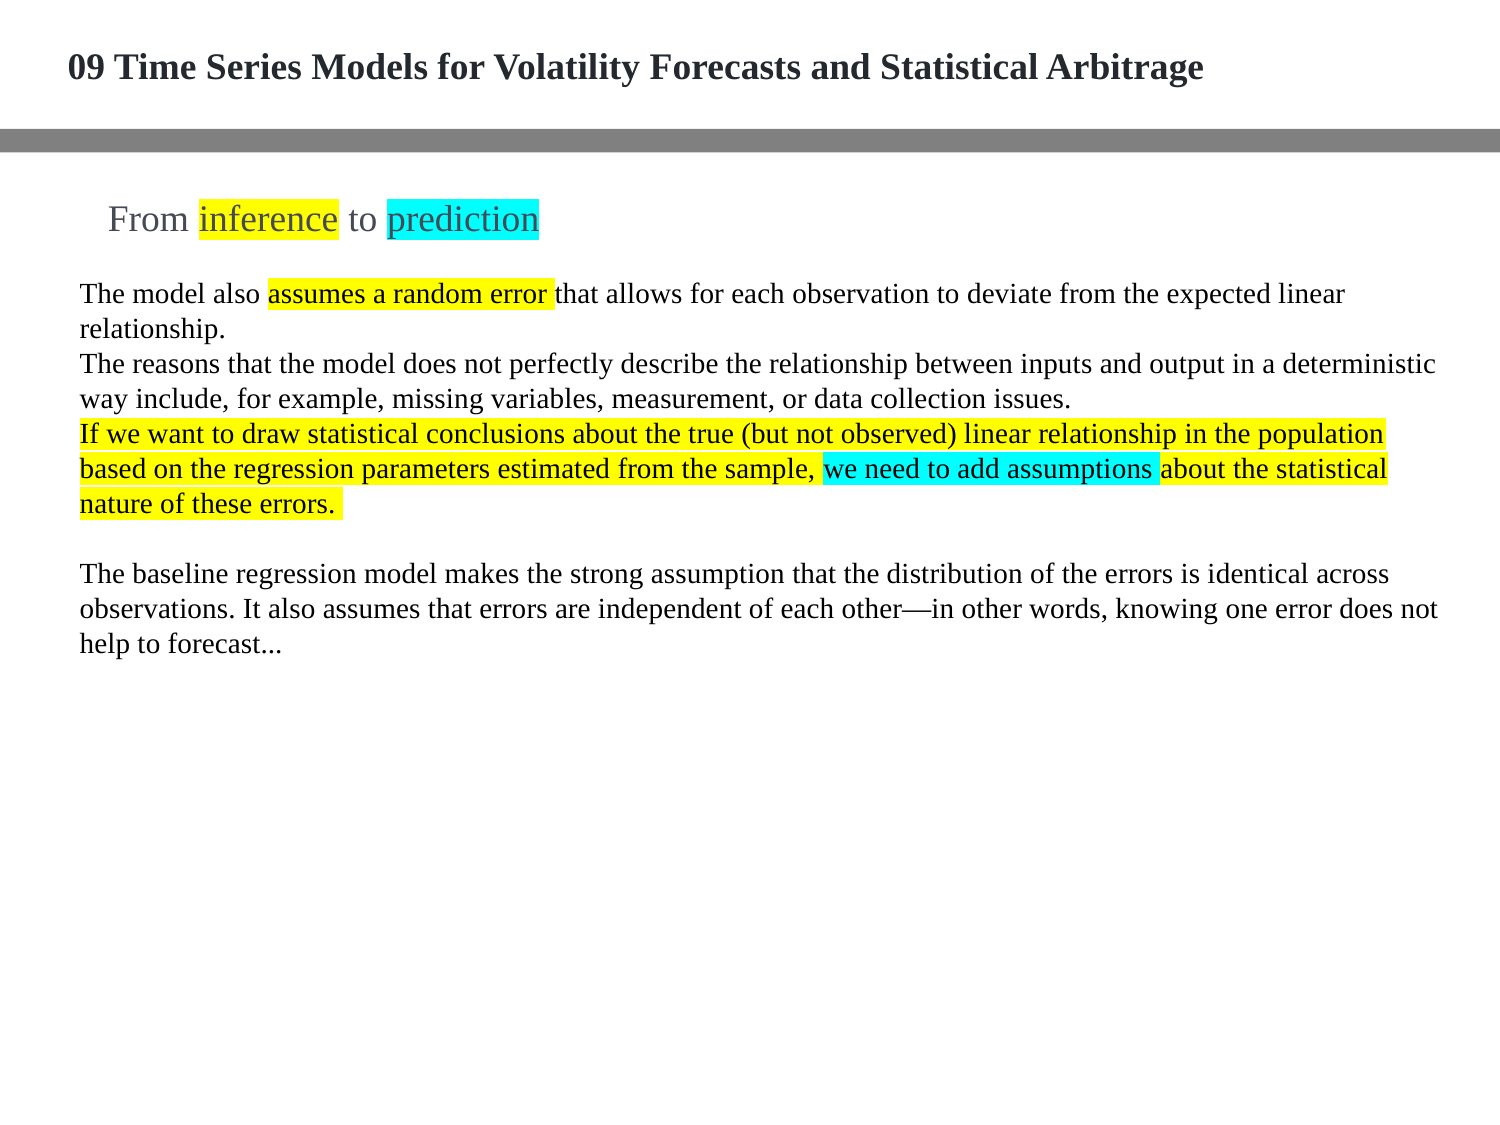

09 Time Series Models for Volatility Forecasts and Statistical Arbitrage

From inference to prediction
The model also assumes a random error that allows for each observation to deviate from the expected linear relationship.
The reasons that the model does not perfectly describe the relationship between inputs and output in a deterministic way include, for example, missing variables, measurement, or data collection issues.
If we want to draw statistical conclusions about the true (but not observed) linear relationship in the population based on the regression parameters estimated from the sample, we need to add assumptions about the statistical nature of these errors.

The baseline regression model makes the strong assumption that the distribution of the errors is identical across observations. It also assumes that errors are independent of each other—in other words, knowing one error does not help to forecast...